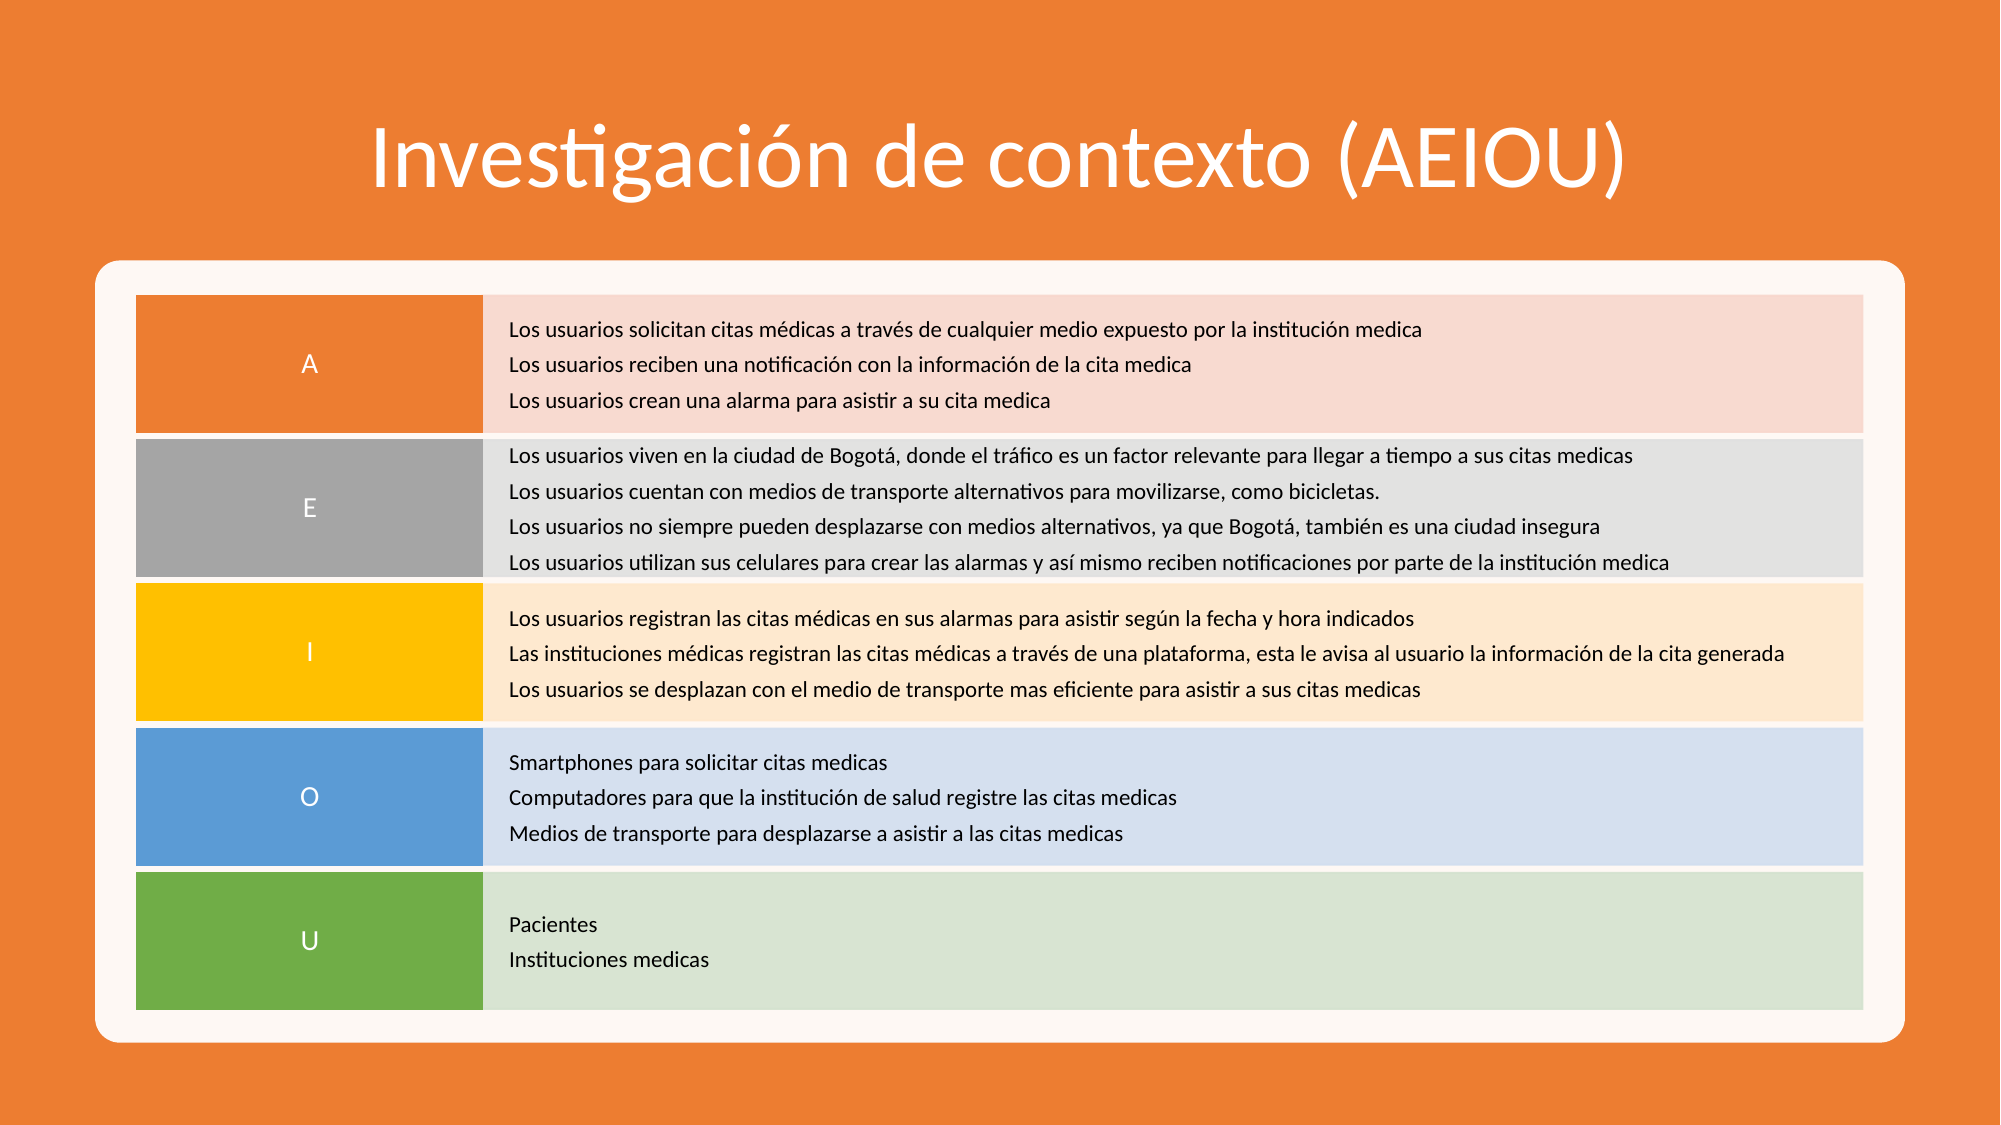

# Investigación de contexto (AEIOU)

Los usuarios solicitan citas médicas a través de cualquier medio expuesto por la institución medica
Los usuarios reciben una notificación con la información de la cita medica
Los usuarios crean una alarma para asistir a su cita medica
A
Los usuarios viven en la ciudad de Bogotá, donde el tráfico es un factor relevante para llegar a tiempo a sus citas medicas
Los usuarios cuentan con medios de transporte alternativos para movilizarse, como bicicletas.
Los usuarios no siempre pueden desplazarse con medios alternativos, ya que Bogotá, también es una ciudad insegura
Los usuarios utilizan sus celulares para crear las alarmas y así mismo reciben notificaciones por parte de la institución medica
E
Los usuarios registran las citas médicas en sus alarmas para asistir según la fecha y hora indicados
Las instituciones médicas registran las citas médicas a través de una plataforma, esta le avisa al usuario la información de la cita generada
Los usuarios se desplazan con el medio de transporte mas eficiente para asistir a sus citas medicas
I
Smartphones para solicitar citas medicas
Computadores para que la institución de salud registre las citas medicas
Medios de transporte para desplazarse a asistir a las citas medicas
O
Pacientes
Instituciones medicas
U